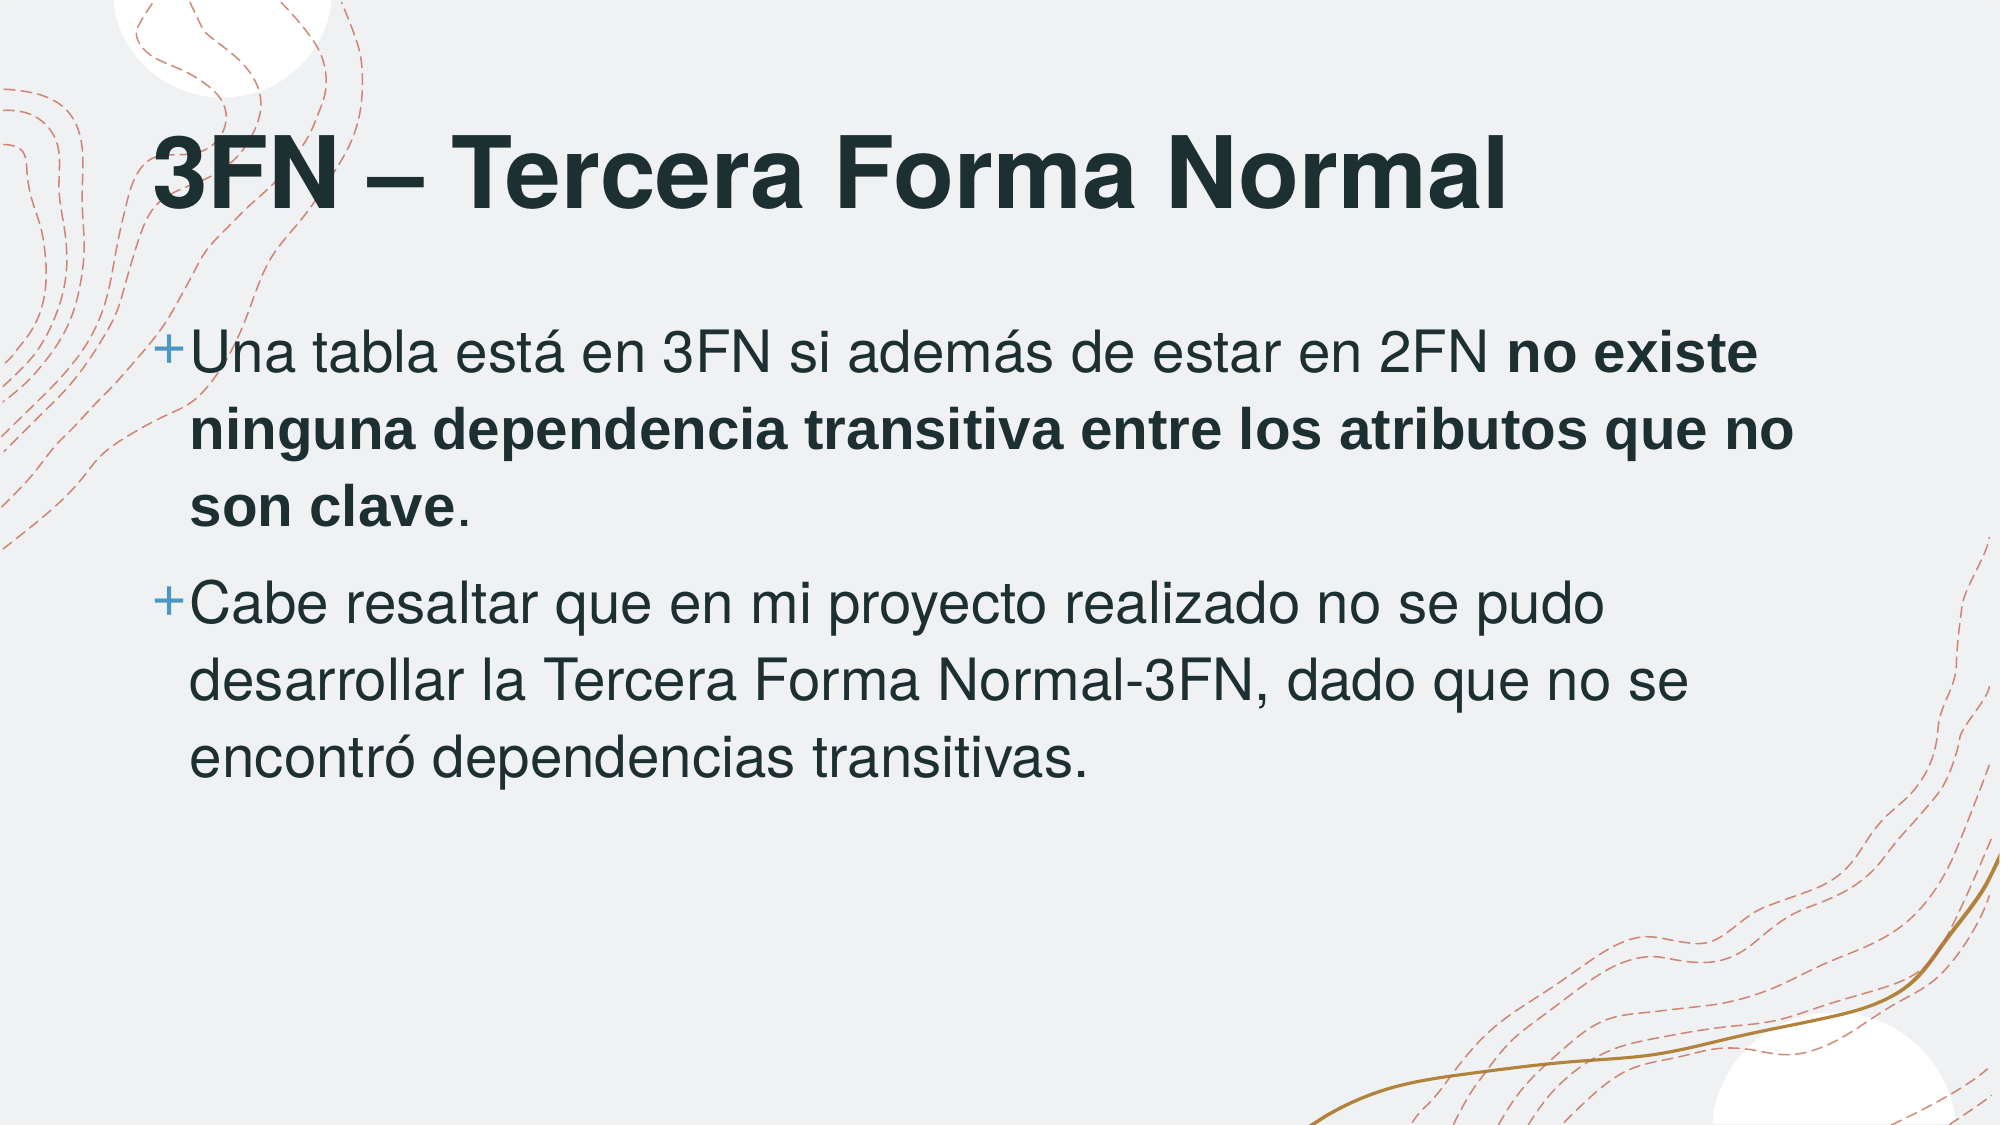

# 3FN – Tercera Forma Normal
Una tabla está en 3FN si además de estar en 2FN no existe ninguna dependencia transitiva entre los atributos que no son clave.
Cabe resaltar que en mi proyecto realizado no se pudo desarrollar la Tercera Forma Normal-3FN, dado que no se encontró dependencias transitivas.